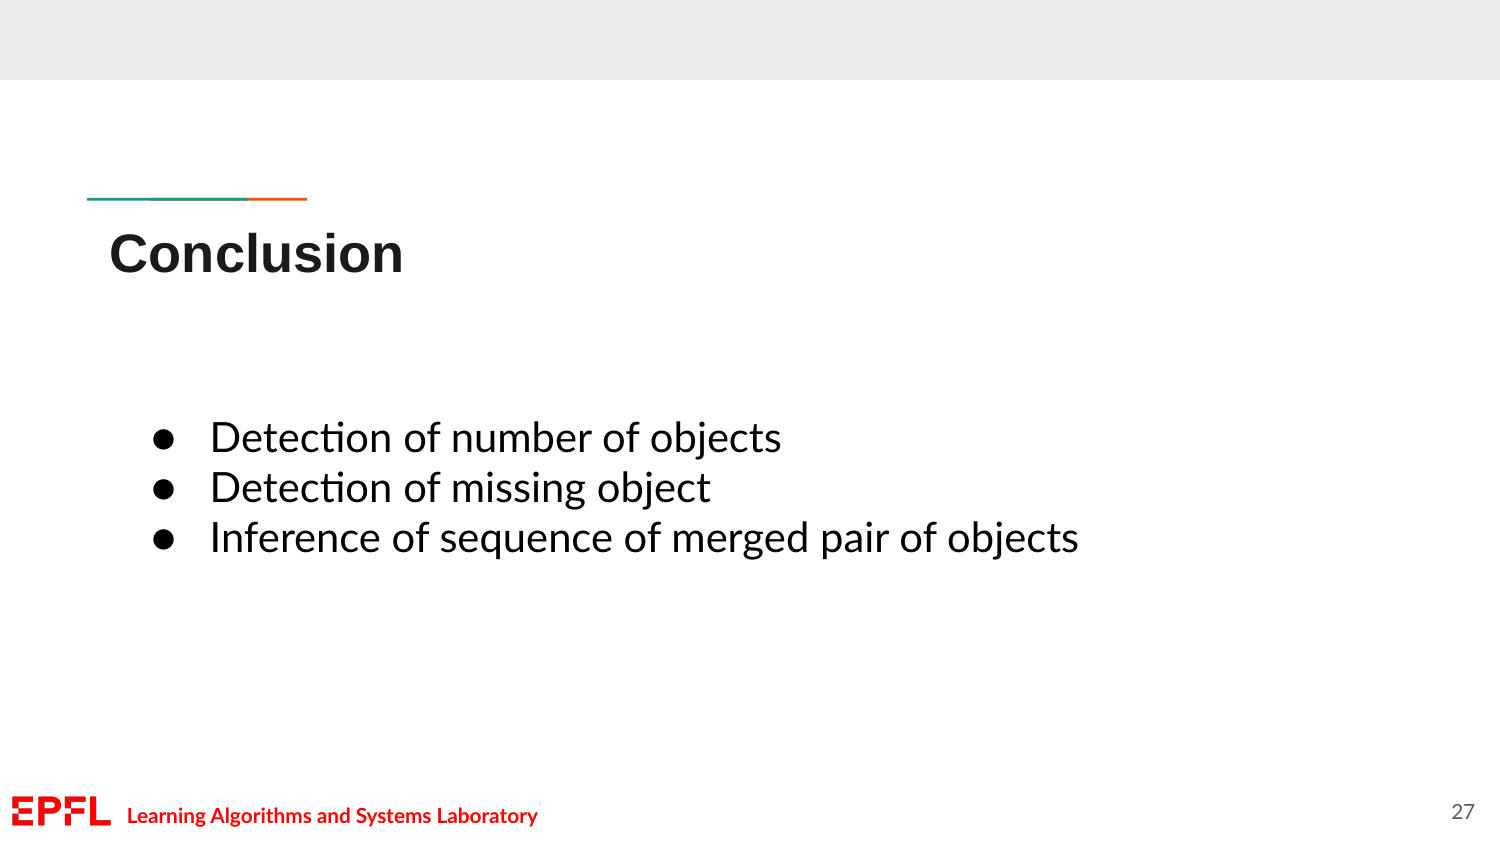

# Conclusion
Detection of number of objects
Detection of missing object
Inference of sequence of merged pair of objects
27